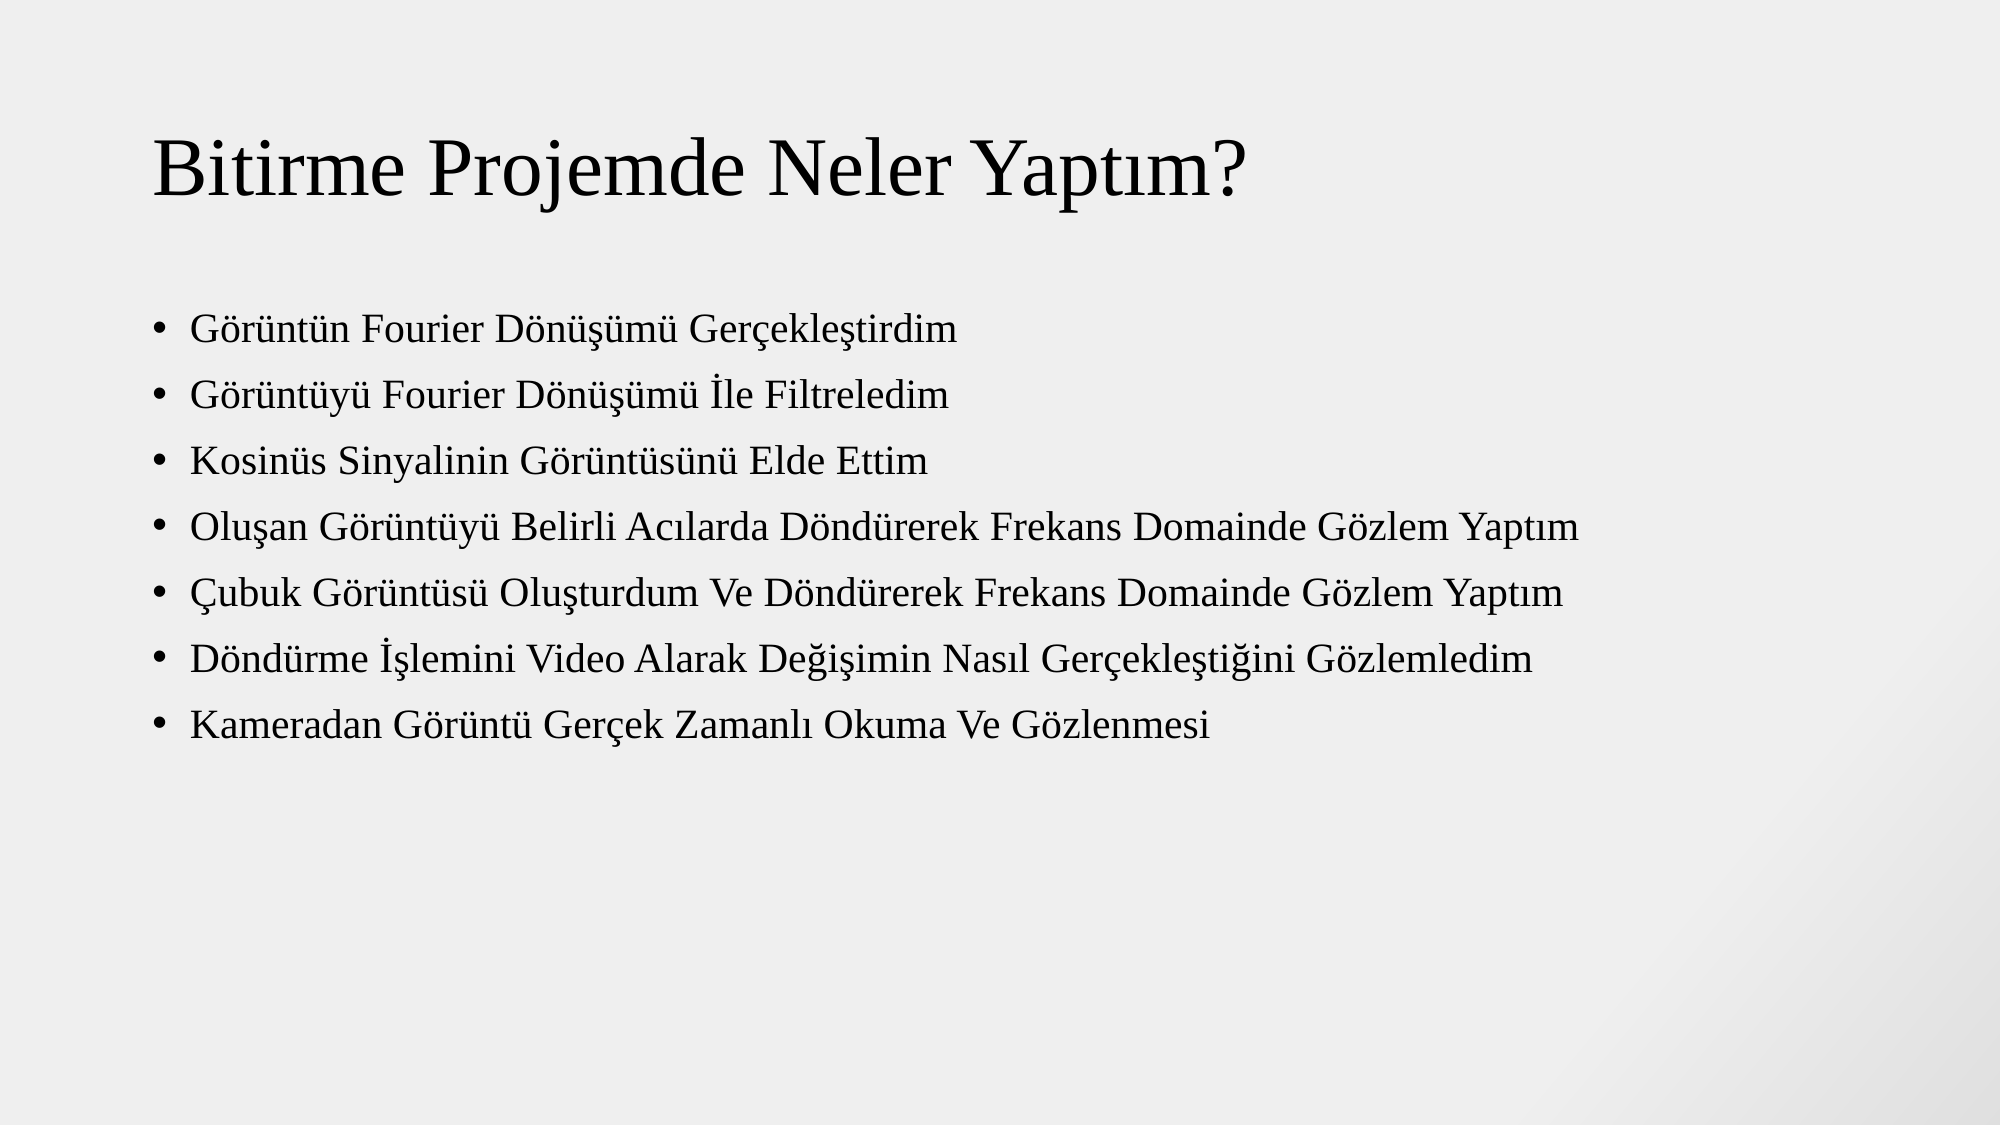

# Bitirme Projemde Neler Yaptım?
Görüntün Fourier Dönüşümü Gerçekleştirdim
Görüntüyü Fourier Dönüşümü İle Filtreledim
Kosinüs Sinyalinin Görüntüsünü Elde Ettim
Oluşan Görüntüyü Belirli Acılarda Döndürerek Frekans Domainde Gözlem Yaptım
Çubuk Görüntüsü Oluşturdum Ve Döndürerek Frekans Domainde Gözlem Yaptım
Döndürme İşlemini Video Alarak Değişimin Nasıl Gerçekleştiğini Gözlemledim
Kameradan Görüntü Gerçek Zamanlı Okuma Ve Gözlenmesi